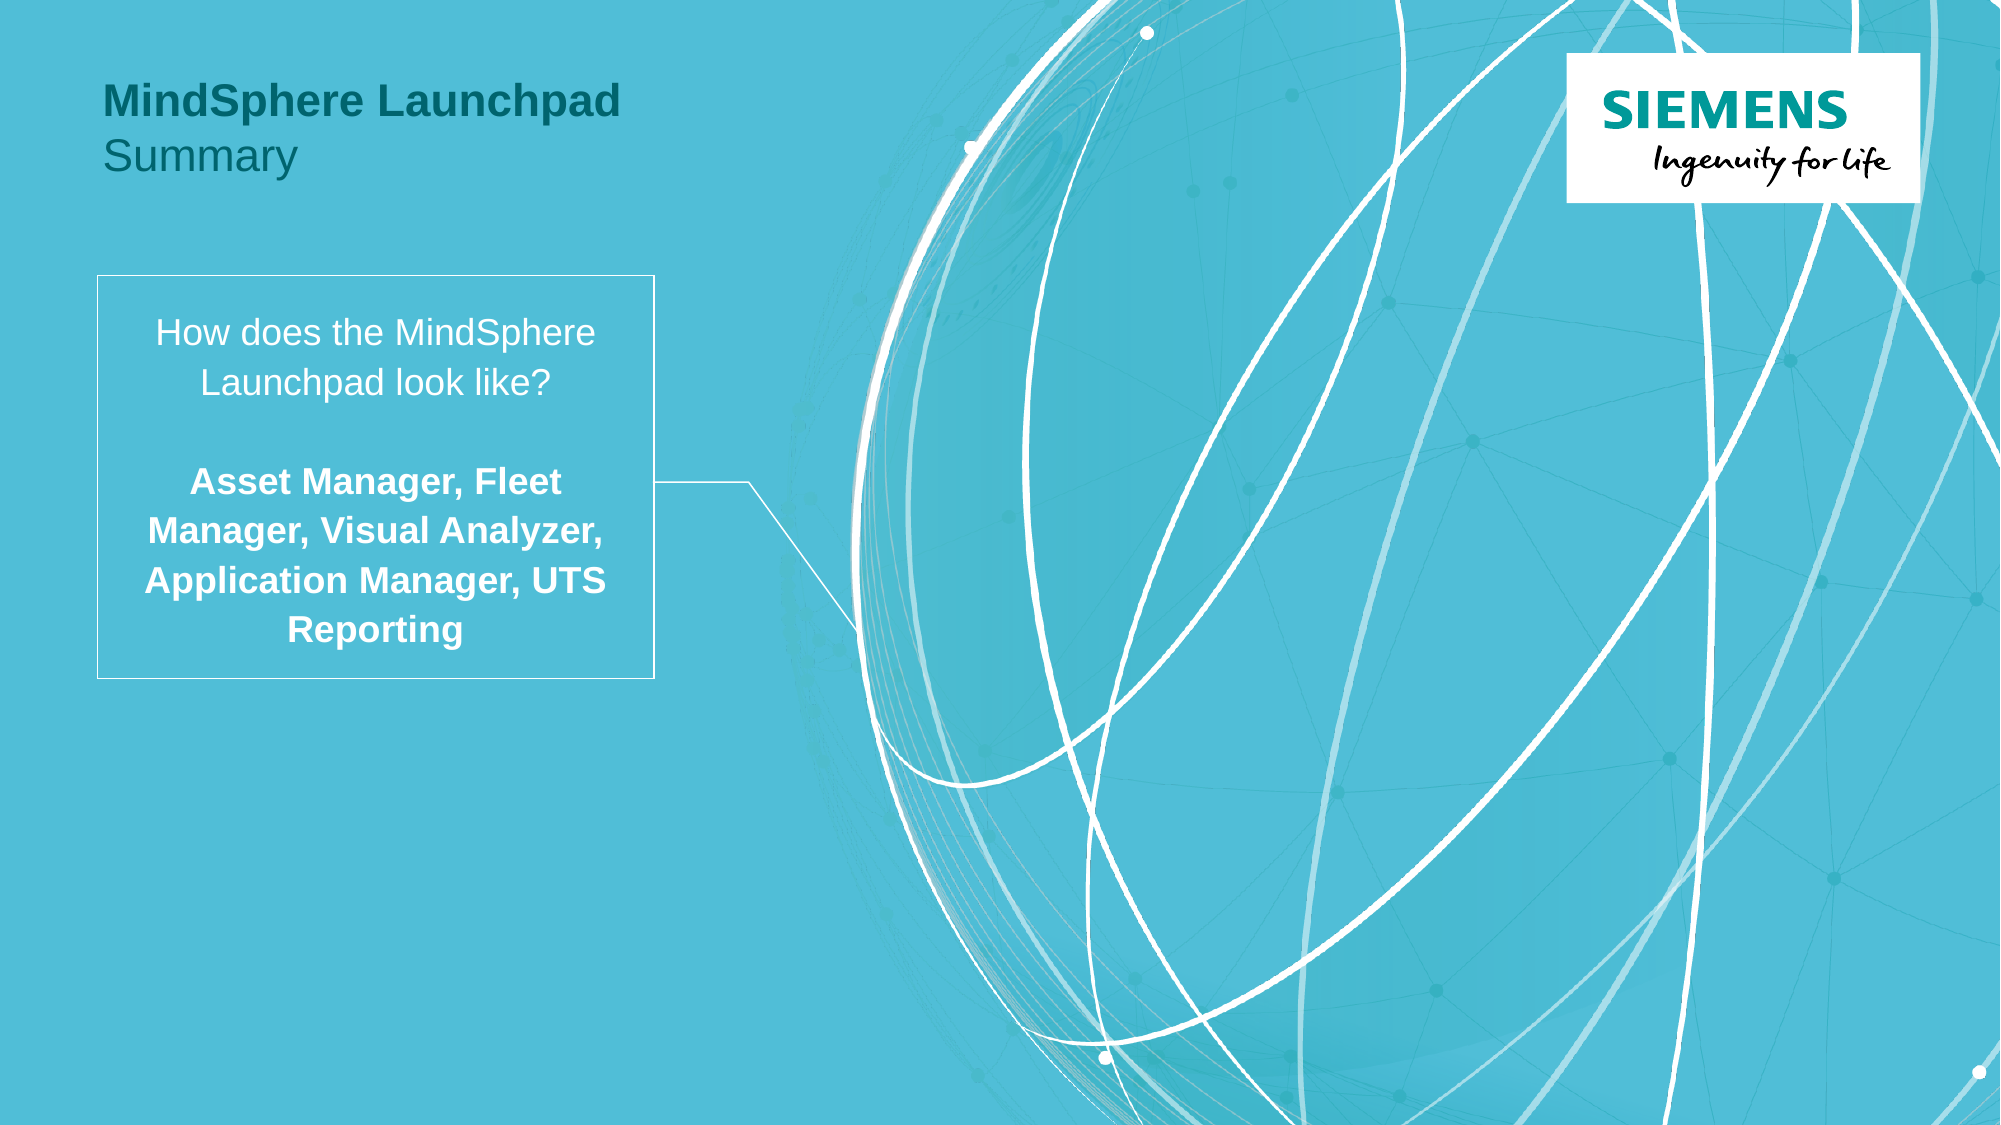

# MindSphere Launchpad Summary
How does the MindSphere Launchpad look like?

Asset Manager, Fleet Manager, Visual Analyzer, Application Manager, UTS Reporting